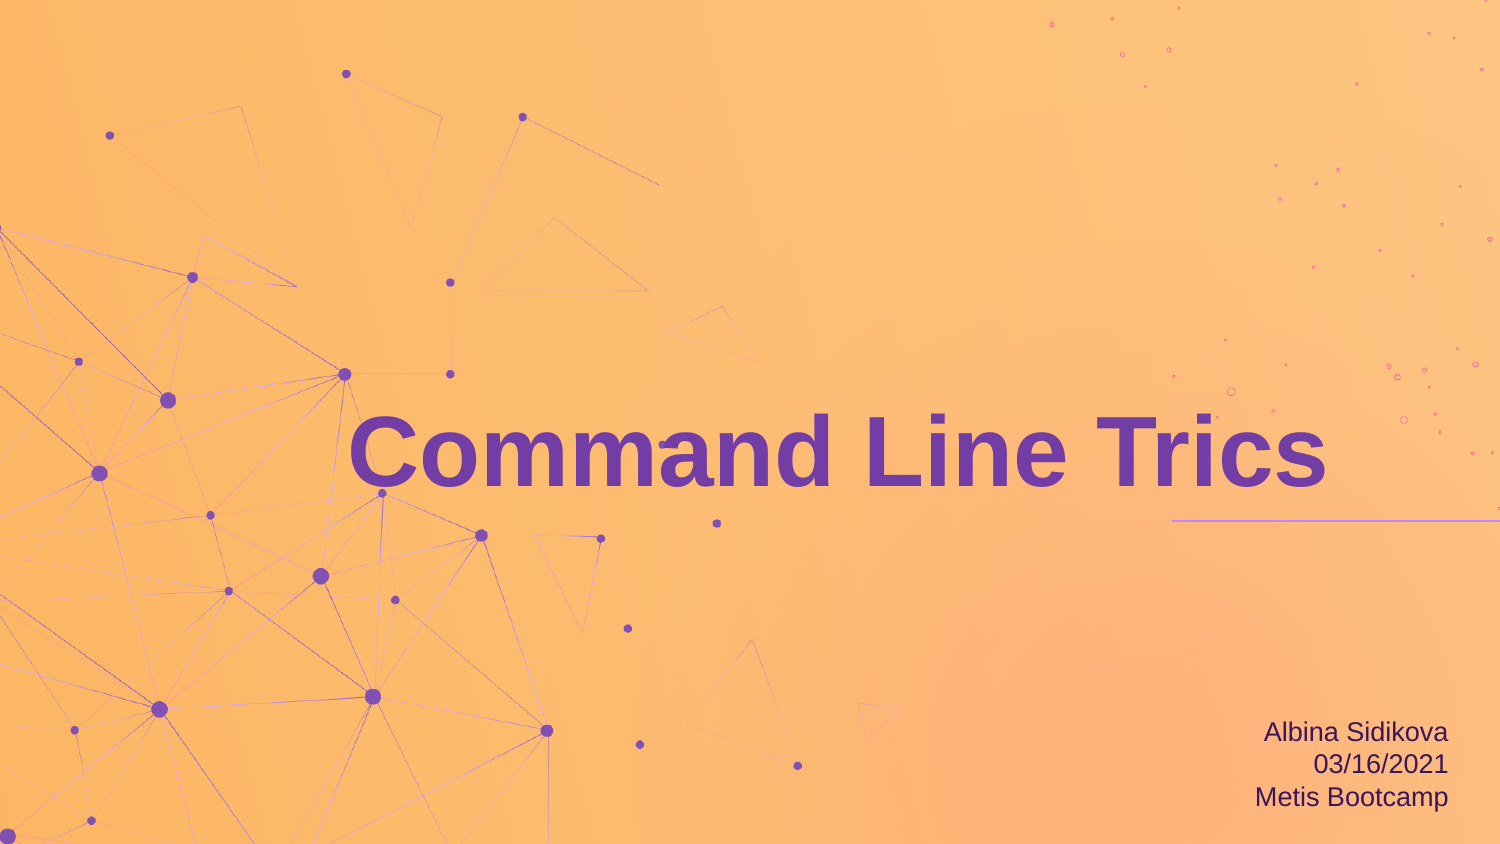

# Command Line Trics
Albina Sidikova
03/16/2021
Metis Bootcamp